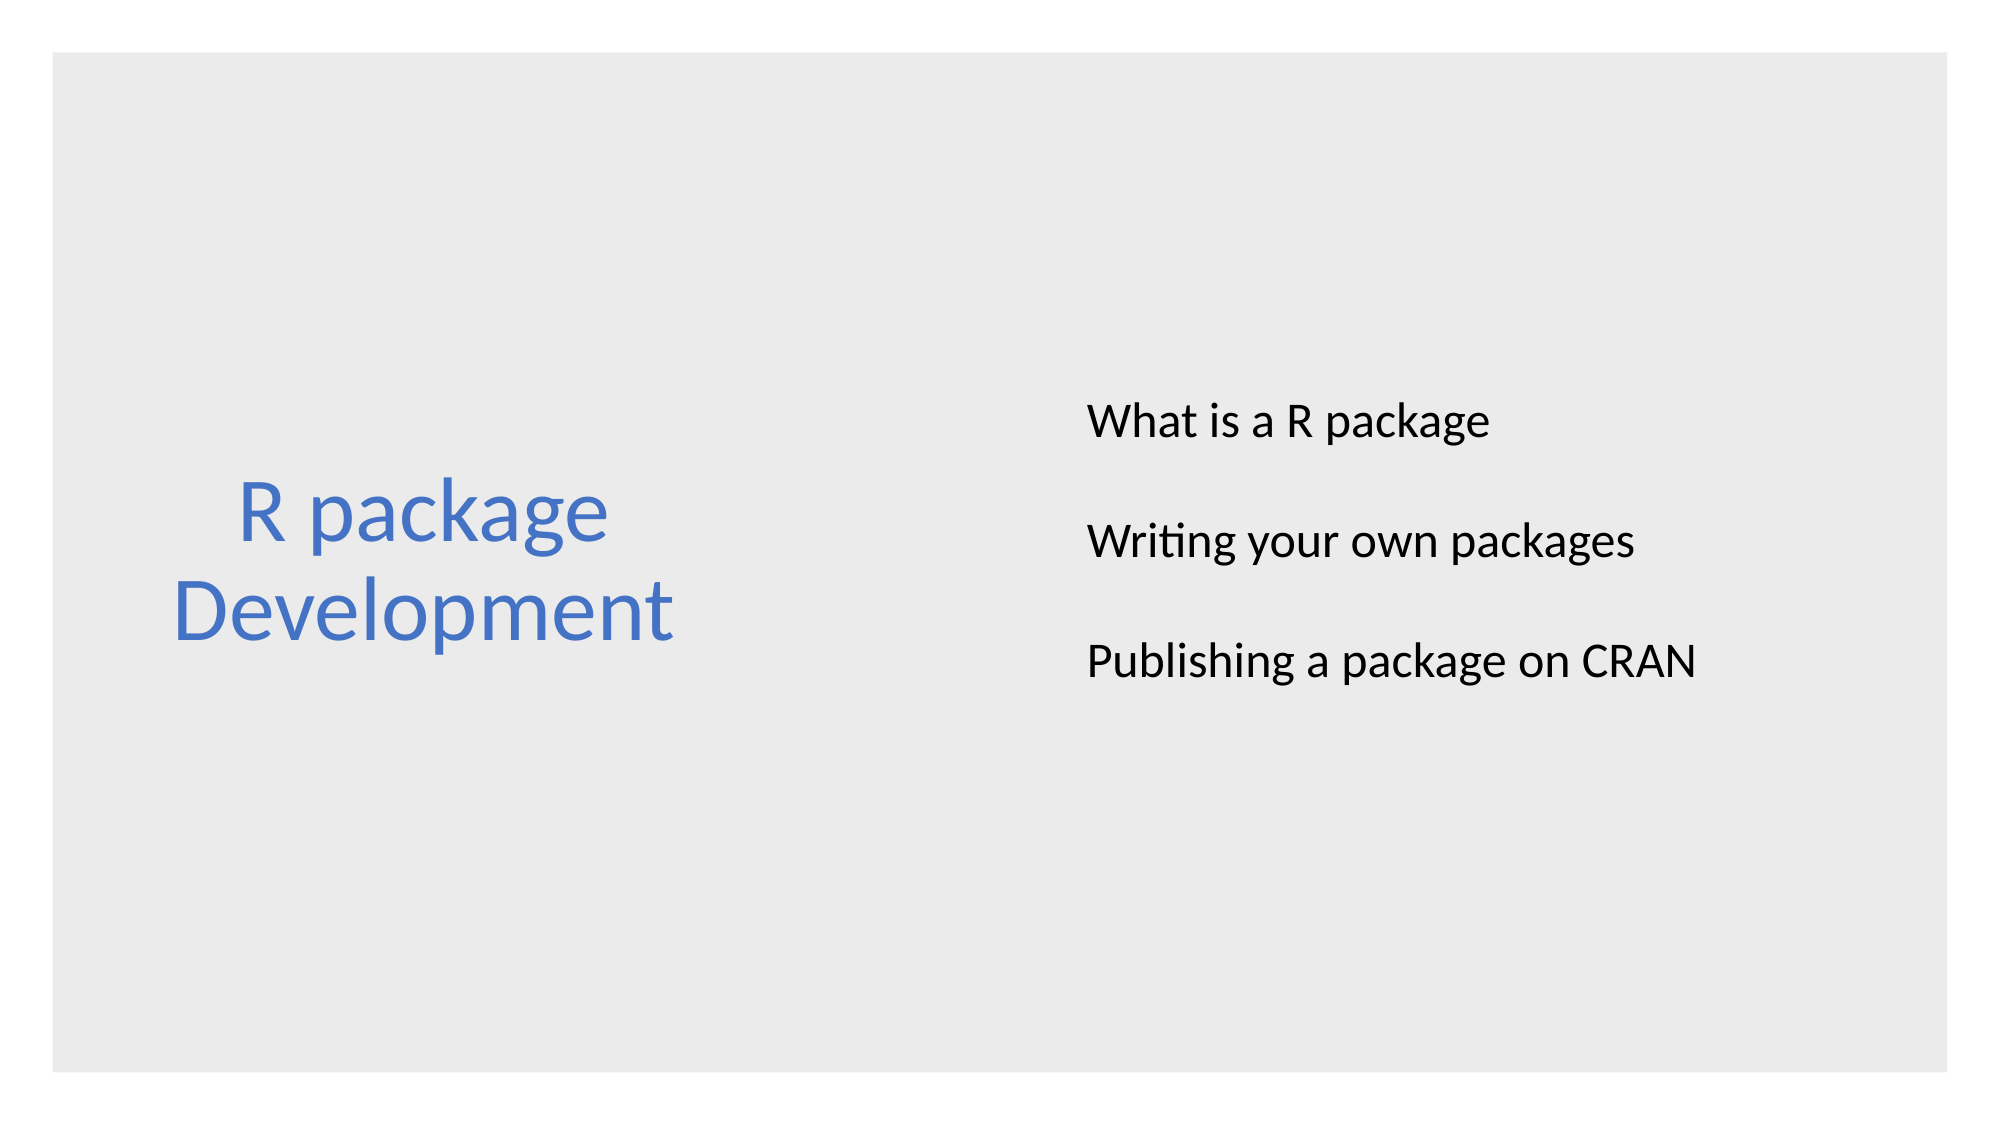

# R package Development
What is a R package

Writing your own packages

Publishing a package on CRAN